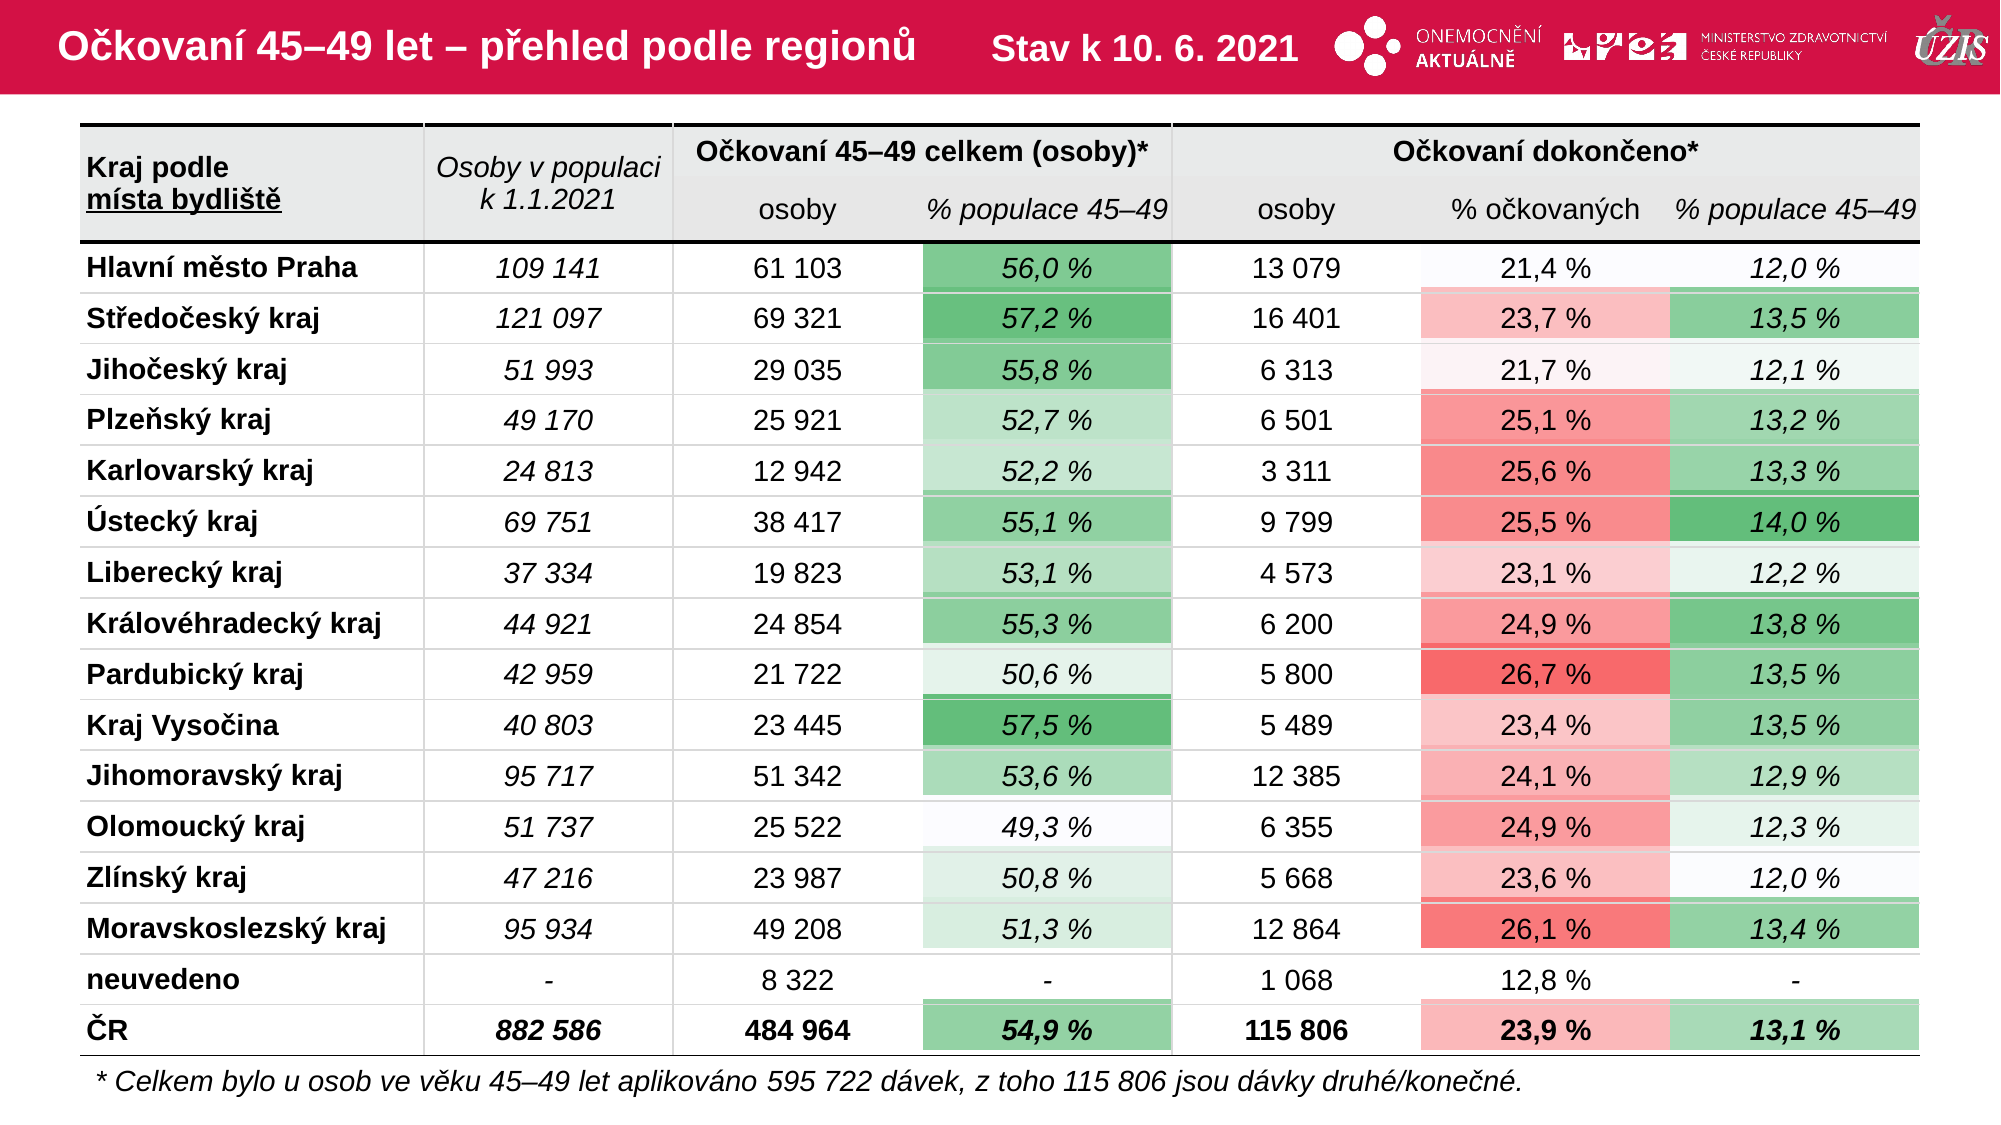

# Očkovaní 45–49 let – přehled podle regionů
Stav k 10. 6. 2021
| Kraj podle místa bydliště | Osoby v populaci k 1.1.2021 | Očkovaní 45–49 celkem (osoby)\* |  | Očkovaní dokončeno\* |  |  |
| --- | --- | --- | --- | --- | --- | --- |
|  |  | osoby | % populace 45–49 | osoby | % očkovaných | % populace 45–49 |
| Hlavní město Praha | 109 141 | 61 103 | 56,0 % | 13 079 | 21,4 % | 12,0 % |
| Středočeský kraj | 121 097 | 69 321 | 57,2 % | 16 401 | 23,7 % | 13,5 % |
| Jihočeský kraj | 51 993 | 29 035 | 55,8 % | 6 313 | 21,7 % | 12,1 % |
| Plzeňský kraj | 49 170 | 25 921 | 52,7 % | 6 501 | 25,1 % | 13,2 % |
| Karlovarský kraj | 24 813 | 12 942 | 52,2 % | 3 311 | 25,6 % | 13,3 % |
| Ústecký kraj | 69 751 | 38 417 | 55,1 % | 9 799 | 25,5 % | 14,0 % |
| Liberecký kraj | 37 334 | 19 823 | 53,1 % | 4 573 | 23,1 % | 12,2 % |
| Královéhradecký kraj | 44 921 | 24 854 | 55,3 % | 6 200 | 24,9 % | 13,8 % |
| Pardubický kraj | 42 959 | 21 722 | 50,6 % | 5 800 | 26,7 % | 13,5 % |
| Kraj Vysočina | 40 803 | 23 445 | 57,5 % | 5 489 | 23,4 % | 13,5 % |
| Jihomoravský kraj | 95 717 | 51 342 | 53,6 % | 12 385 | 24,1 % | 12,9 % |
| Olomoucký kraj | 51 737 | 25 522 | 49,3 % | 6 355 | 24,9 % | 12,3 % |
| Zlínský kraj | 47 216 | 23 987 | 50,8 % | 5 668 | 23,6 % | 12,0 % |
| Moravskoslezský kraj | 95 934 | 49 208 | 51,3 % | 12 864 | 26,1 % | 13,4 % |
| neuvedeno | - | 8 322 | - | 1 068 | 12,8 % | - |
| ČR | 882 586 | 484 964 | 54,9 % | 115 806 | 23,9 % | 13,1 % |
|  |  |  |  |  |  |
| --- | --- | --- | --- | --- | --- |
|  |  |  |  |  |  |
|  |  |  |  |  |  |
|  |  |  |  |  |  |
|  |  |  |  |  |  |
|  |  |  |  |  |  |
|  |  |  |  |  |  |
|  |  |  |  |  |  |
|  |  |  |  |  |  |
|  |  |  |  |  |  |
|  |  |  |  |  |  |
|  |  |  |  |  |  |
|  |  |  |  |  |  |
|  |  |  |  |  |  |
|  |  |  |  |  |  |
|  |  |  |  |  |  |
* Celkem bylo u osob ve věku 45–49 let aplikováno 595 722 dávek, z toho 115 806 jsou dávky druhé/konečné.